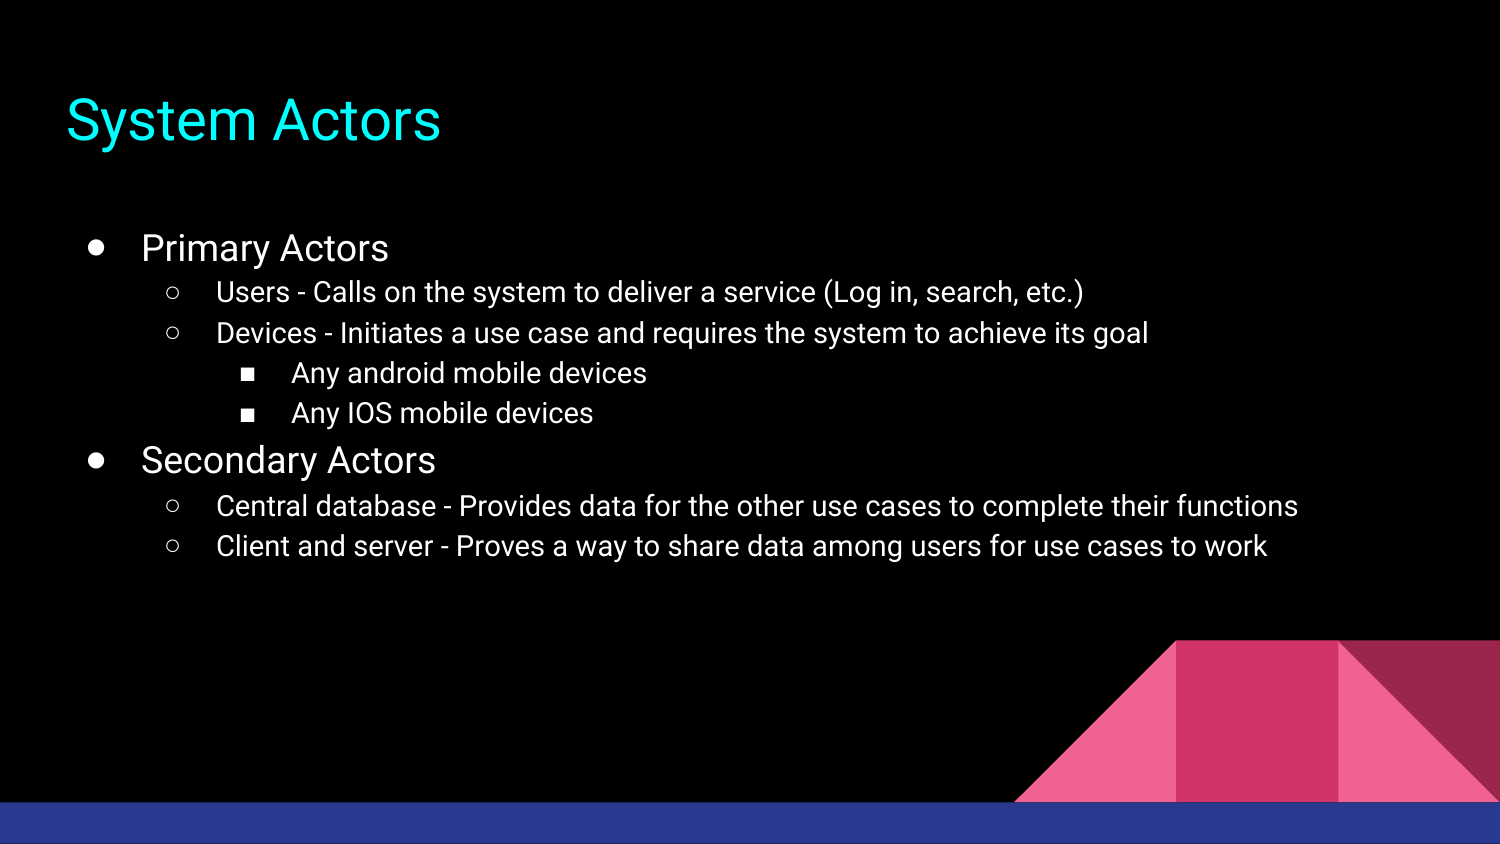

# System Actors
Primary Actors
Users - Calls on the system to deliver a service (Log in, search, etc.)
Devices - Initiates a use case and requires the system to achieve its goal
Any android mobile devices
Any IOS mobile devices
Secondary Actors
Central database - Provides data for the other use cases to complete their functions
Client and server - Proves a way to share data among users for use cases to work